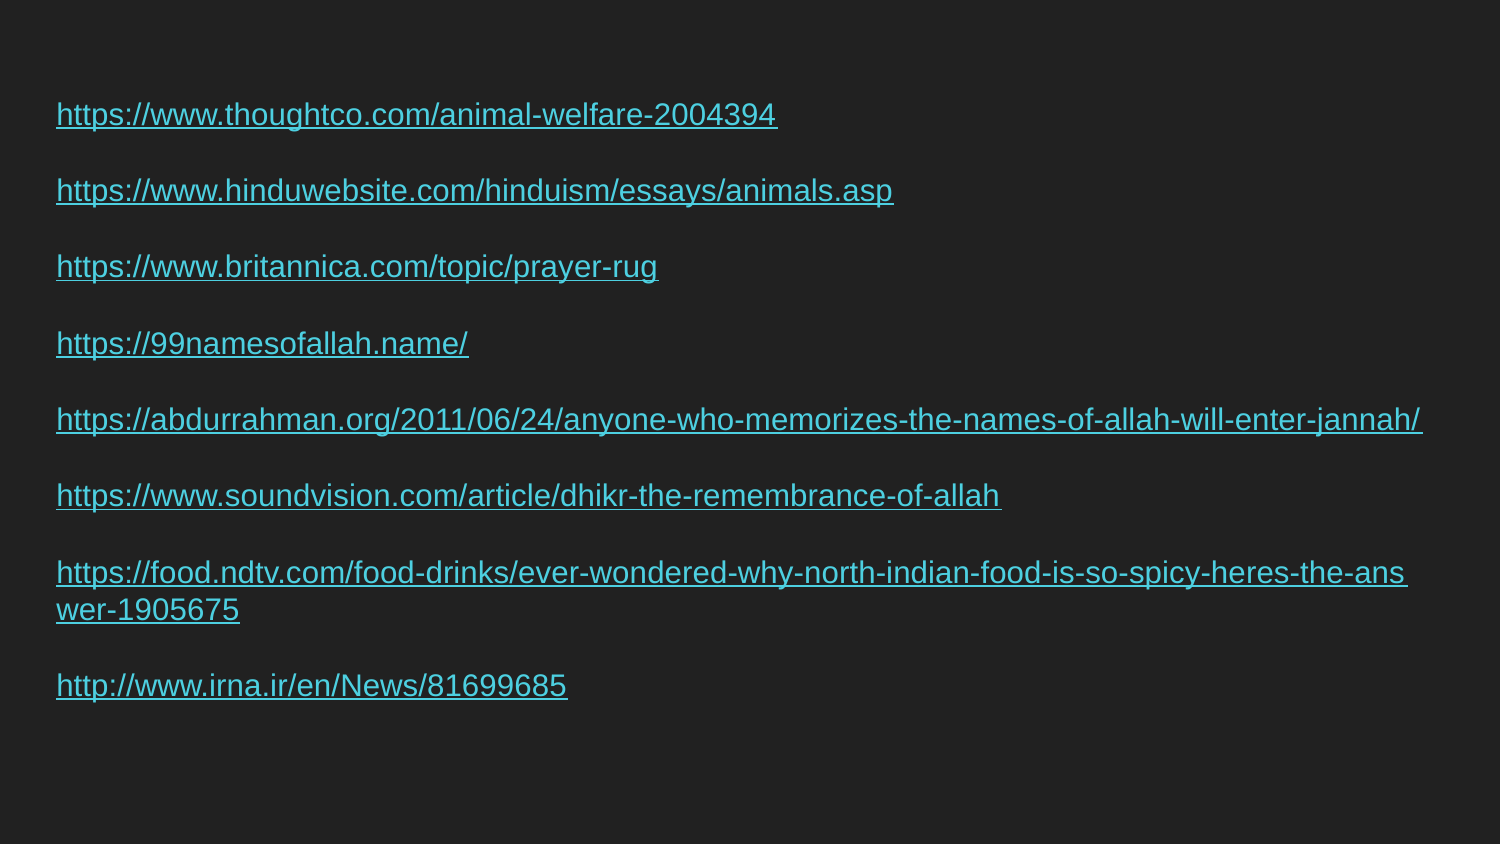

https://www.thoughtco.com/animal-welfare-2004394
https://www.hinduwebsite.com/hinduism/essays/animals.asp
https://www.britannica.com/topic/prayer-rug
https://99namesofallah.name/
https://abdurrahman.org/2011/06/24/anyone-who-memorizes-the-names-of-allah-will-enter-jannah/
https://www.soundvision.com/article/dhikr-the-remembrance-of-allah
https://food.ndtv.com/food-drinks/ever-wondered-why-north-indian-food-is-so-spicy-heres-the-answer-1905675
http://www.irna.ir/en/News/81699685